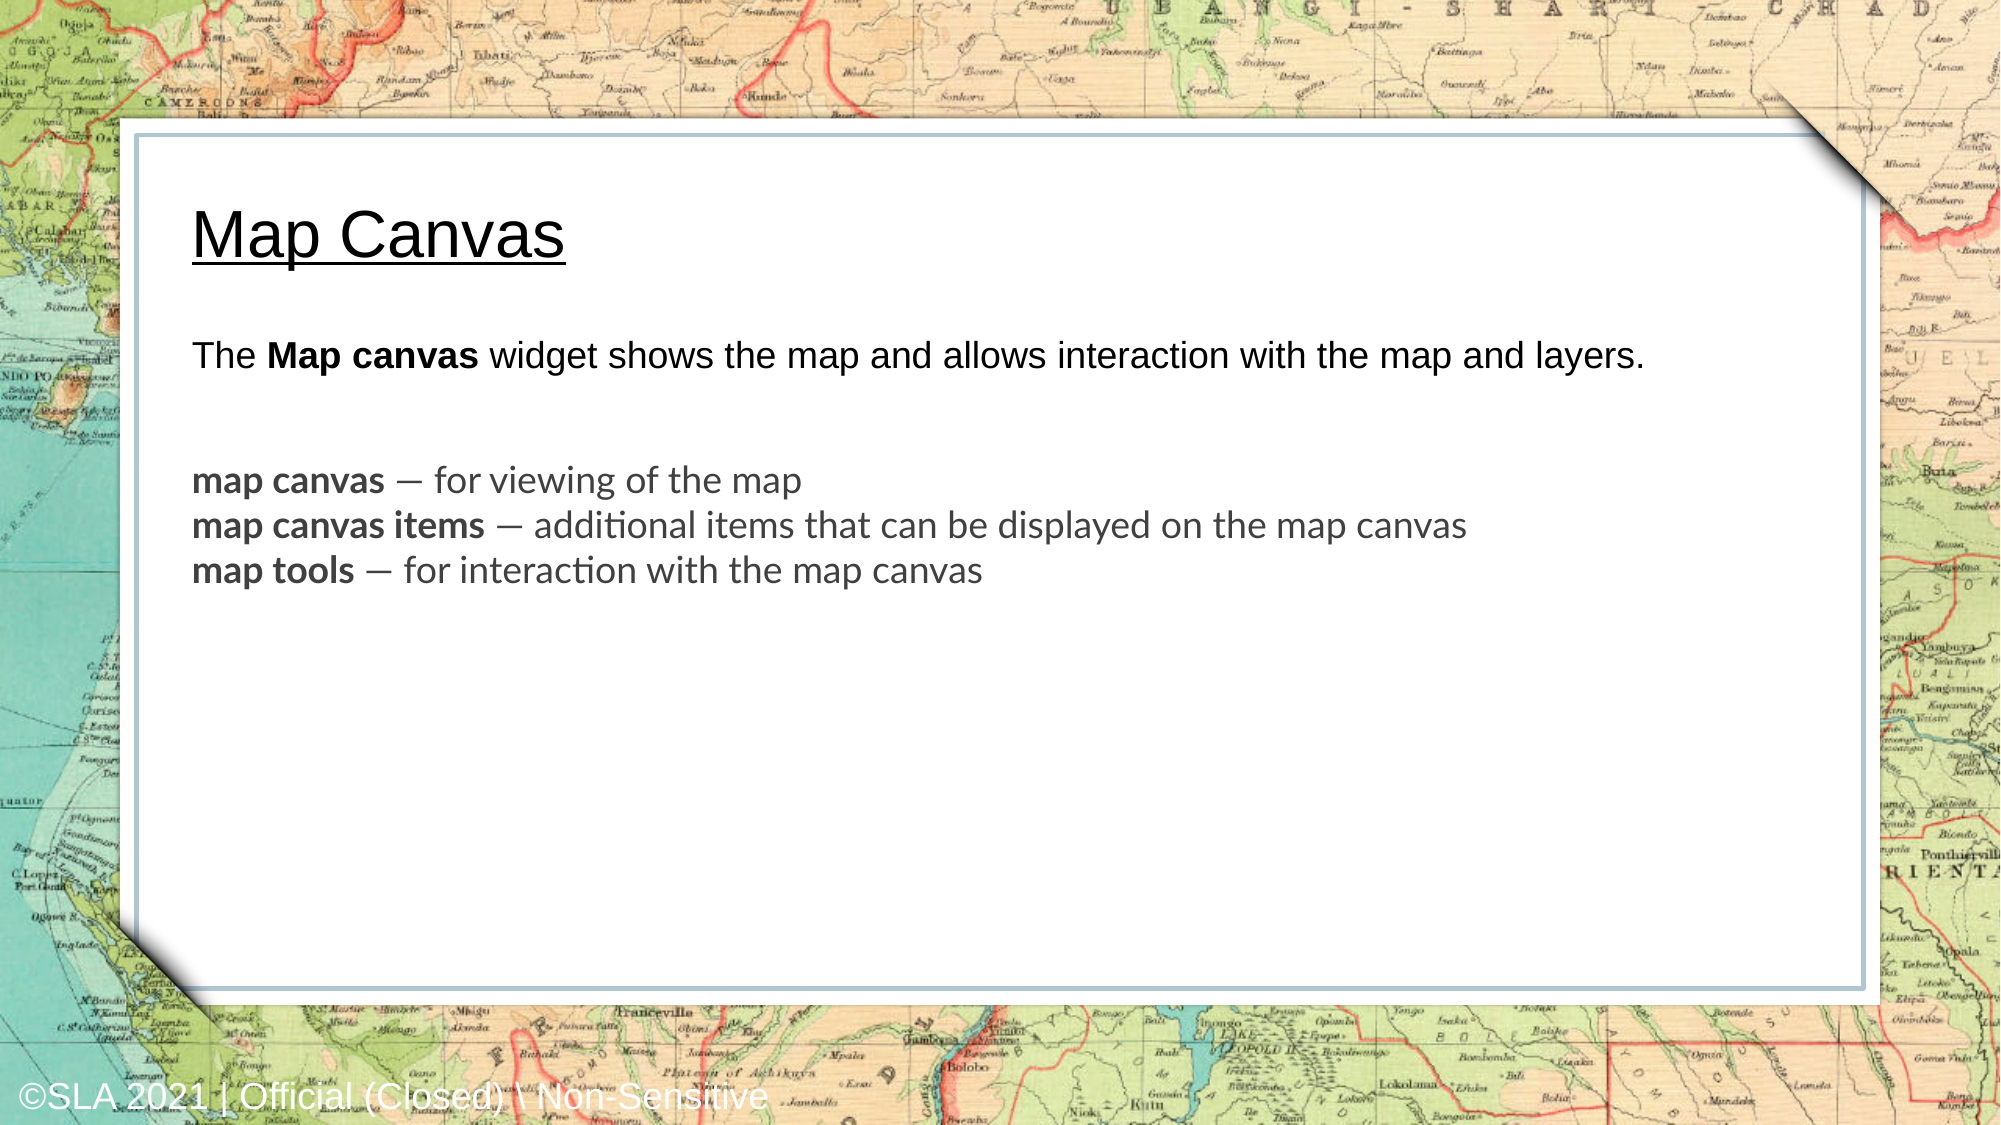

Map Canvas

The Map canvas widget shows the map and allows interaction with the map and layers.
map canvas — for viewing of the map
map canvas items — additional items that can be displayed on the map canvas
map tools — for interaction with the map canvas